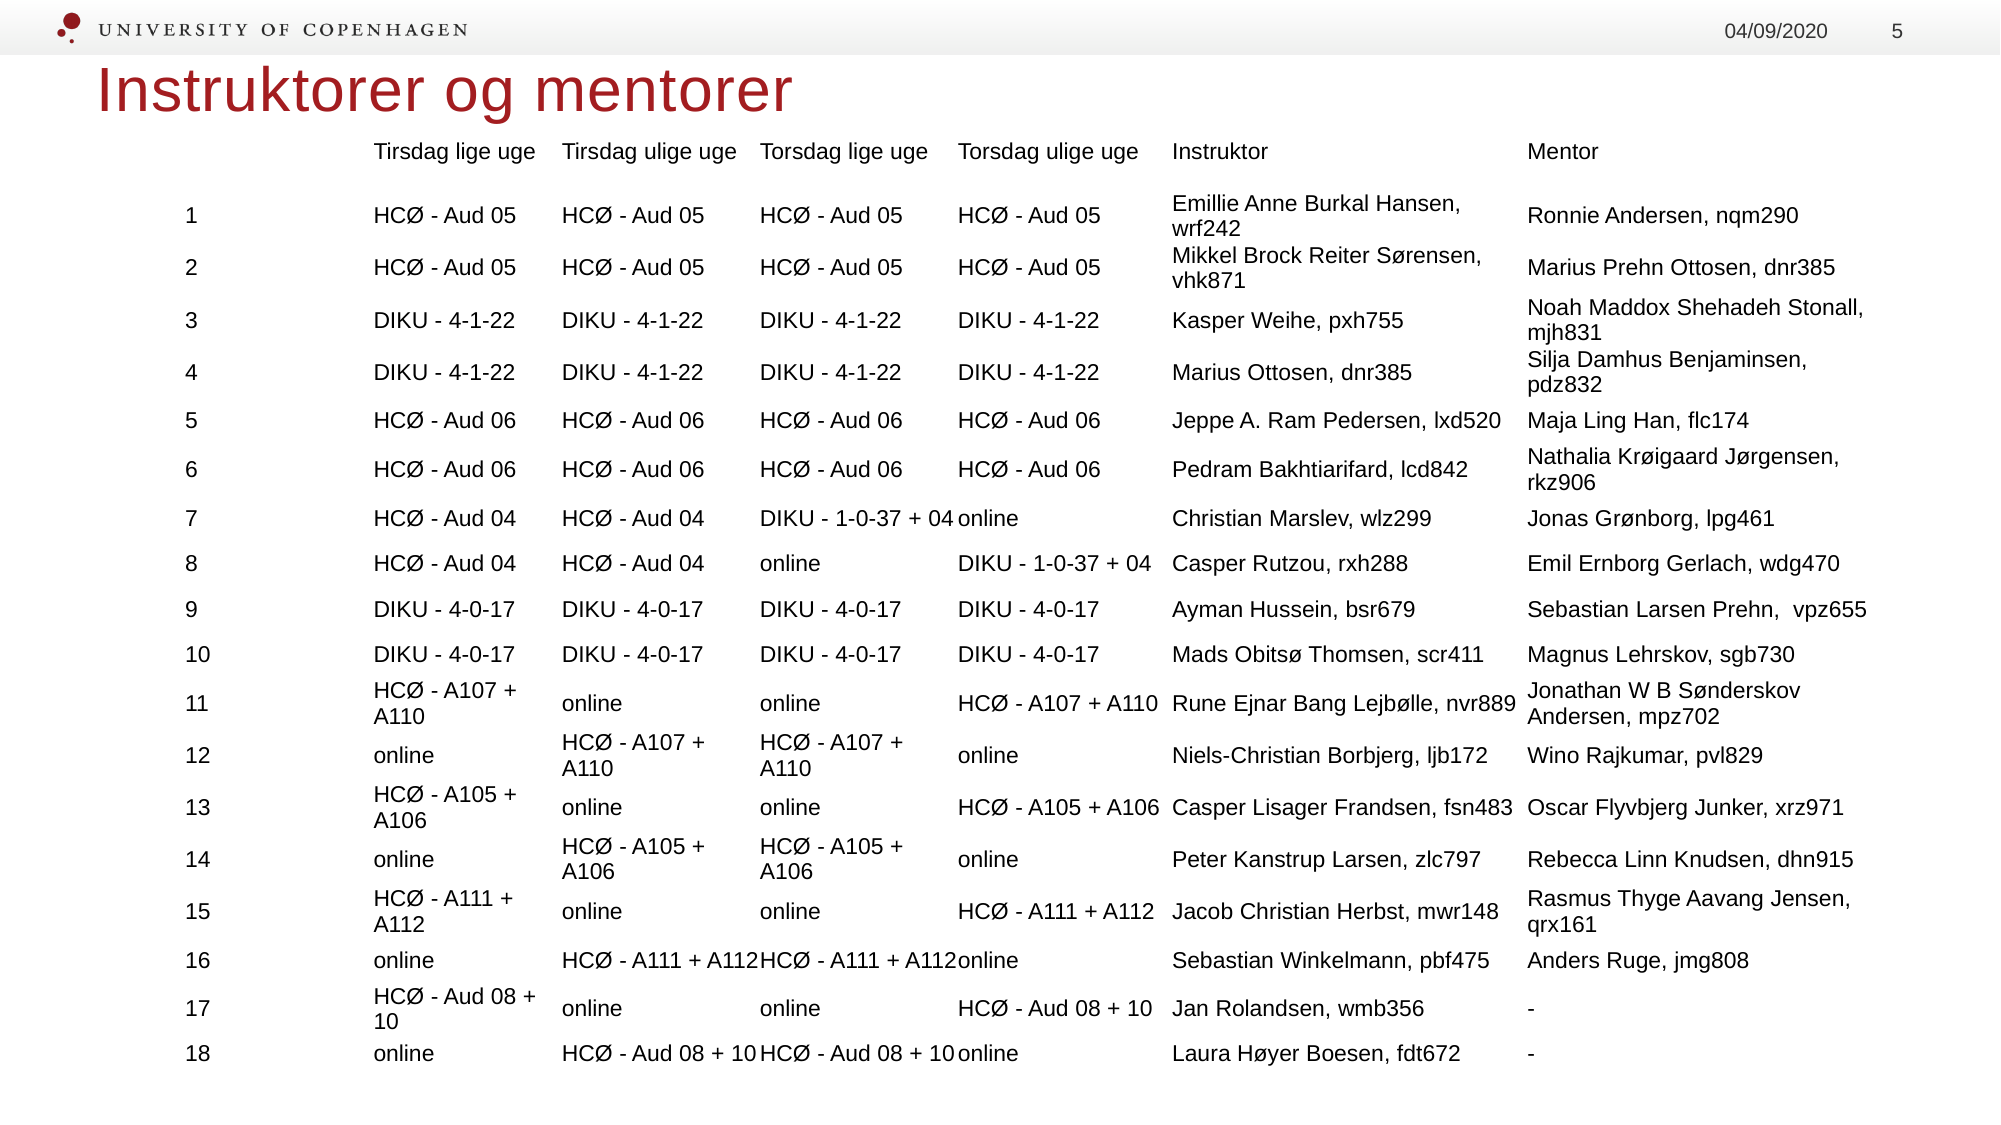

04/09/2020
5
# Instruktorer og mentorer
|  | Tirsdag lige uge | Tirsdag ulige uge | Torsdag lige uge | Torsdag ulige uge | Instruktor | Mentor |
| --- | --- | --- | --- | --- | --- | --- |
| 1 | HCØ - Aud 05 | HCØ - Aud 05 | HCØ - Aud 05 | HCØ - Aud 05 | Emillie Anne Burkal Hansen, wrf242 | Ronnie Andersen, nqm290 |
| 2 | HCØ - Aud 05 | HCØ - Aud 05 | HCØ - Aud 05 | HCØ - Aud 05 | Mikkel Brock Reiter Sørensen, vhk871 | Marius Prehn Ottosen, dnr385 |
| 3 | DIKU - 4-1-22 | DIKU - 4-1-22 | DIKU - 4-1-22 | DIKU - 4-1-22 | Kasper Weihe, pxh755 | Noah Maddox Shehadeh Stonall, mjh831 |
| 4 | DIKU - 4-1-22 | DIKU - 4-1-22 | DIKU - 4-1-22 | DIKU - 4-1-22 | Marius Ottosen, dnr385 | Silja Damhus Benjaminsen, pdz832 |
| 5 | HCØ - Aud 06 | HCØ - Aud 06 | HCØ - Aud 06 | HCØ - Aud 06 | Jeppe A. Ram Pedersen, lxd520 | Maja Ling Han, flc174 |
| 6 | HCØ - Aud 06 | HCØ - Aud 06 | HCØ - Aud 06 | HCØ - Aud 06 | Pedram Bakhtiarifard, lcd842 | Nathalia Krøigaard Jørgensen, rkz906 |
| 7 | HCØ - Aud 04 | HCØ - Aud 04 | DIKU - 1-0-37 + 04 | online | Christian Marslev, wlz299 | Jonas Grønborg, lpg461 |
| 8 | HCØ - Aud 04 | HCØ - Aud 04 | online | DIKU - 1-0-37 + 04 | Casper Rutzou, rxh288 | Emil Ernborg Gerlach, wdg470 |
| 9 | DIKU - 4-0-17 | DIKU - 4-0-17 | DIKU - 4-0-17 | DIKU - 4-0-17 | Ayman Hussein, bsr679 | Sebastian Larsen Prehn,  vpz655 |
| 10 | DIKU - 4-0-17 | DIKU - 4-0-17 | DIKU - 4-0-17 | DIKU - 4-0-17 | Mads Obitsø Thomsen, scr411 | Magnus Lehrskov, sgb730 |
| 11 | HCØ - A107 + A110 | online | online | HCØ - A107 + A110 | Rune Ejnar Bang Lejbølle, nvr889 | Jonathan W B Sønderskov Andersen, mpz702 |
| 12 | online | HCØ - A107 + A110 | HCØ - A107 + A110 | online | Niels-Christian Borbjerg, ljb172 | Wino Rajkumar, pvl829 |
| 13 | HCØ - A105 + A106 | online | online | HCØ - A105 + A106 | Casper Lisager Frandsen, fsn483 | Oscar Flyvbjerg Junker, xrz971 |
| 14 | online | HCØ - A105 + A106 | HCØ - A105 + A106 | online | Peter Kanstrup Larsen, zlc797 | Rebecca Linn Knudsen, dhn915 |
| 15 | HCØ - A111 + A112 | online | online | HCØ - A111 + A112 | Jacob Christian Herbst, mwr148 | Rasmus Thyge Aavang Jensen, qrx161 |
| 16 | online | HCØ - A111 + A112 | HCØ - A111 + A112 | online | Sebastian Winkelmann, pbf475 | Anders Ruge, jmg808 |
| 17 | HCØ - Aud 08 + 10 | online | online | HCØ - Aud 08 + 10 | Jan Rolandsen, wmb356 | - |
| 18 | online | HCØ - Aud 08 + 10 | HCØ - Aud 08 + 10 | online | Laura Høyer Boesen, fdt672 | - |